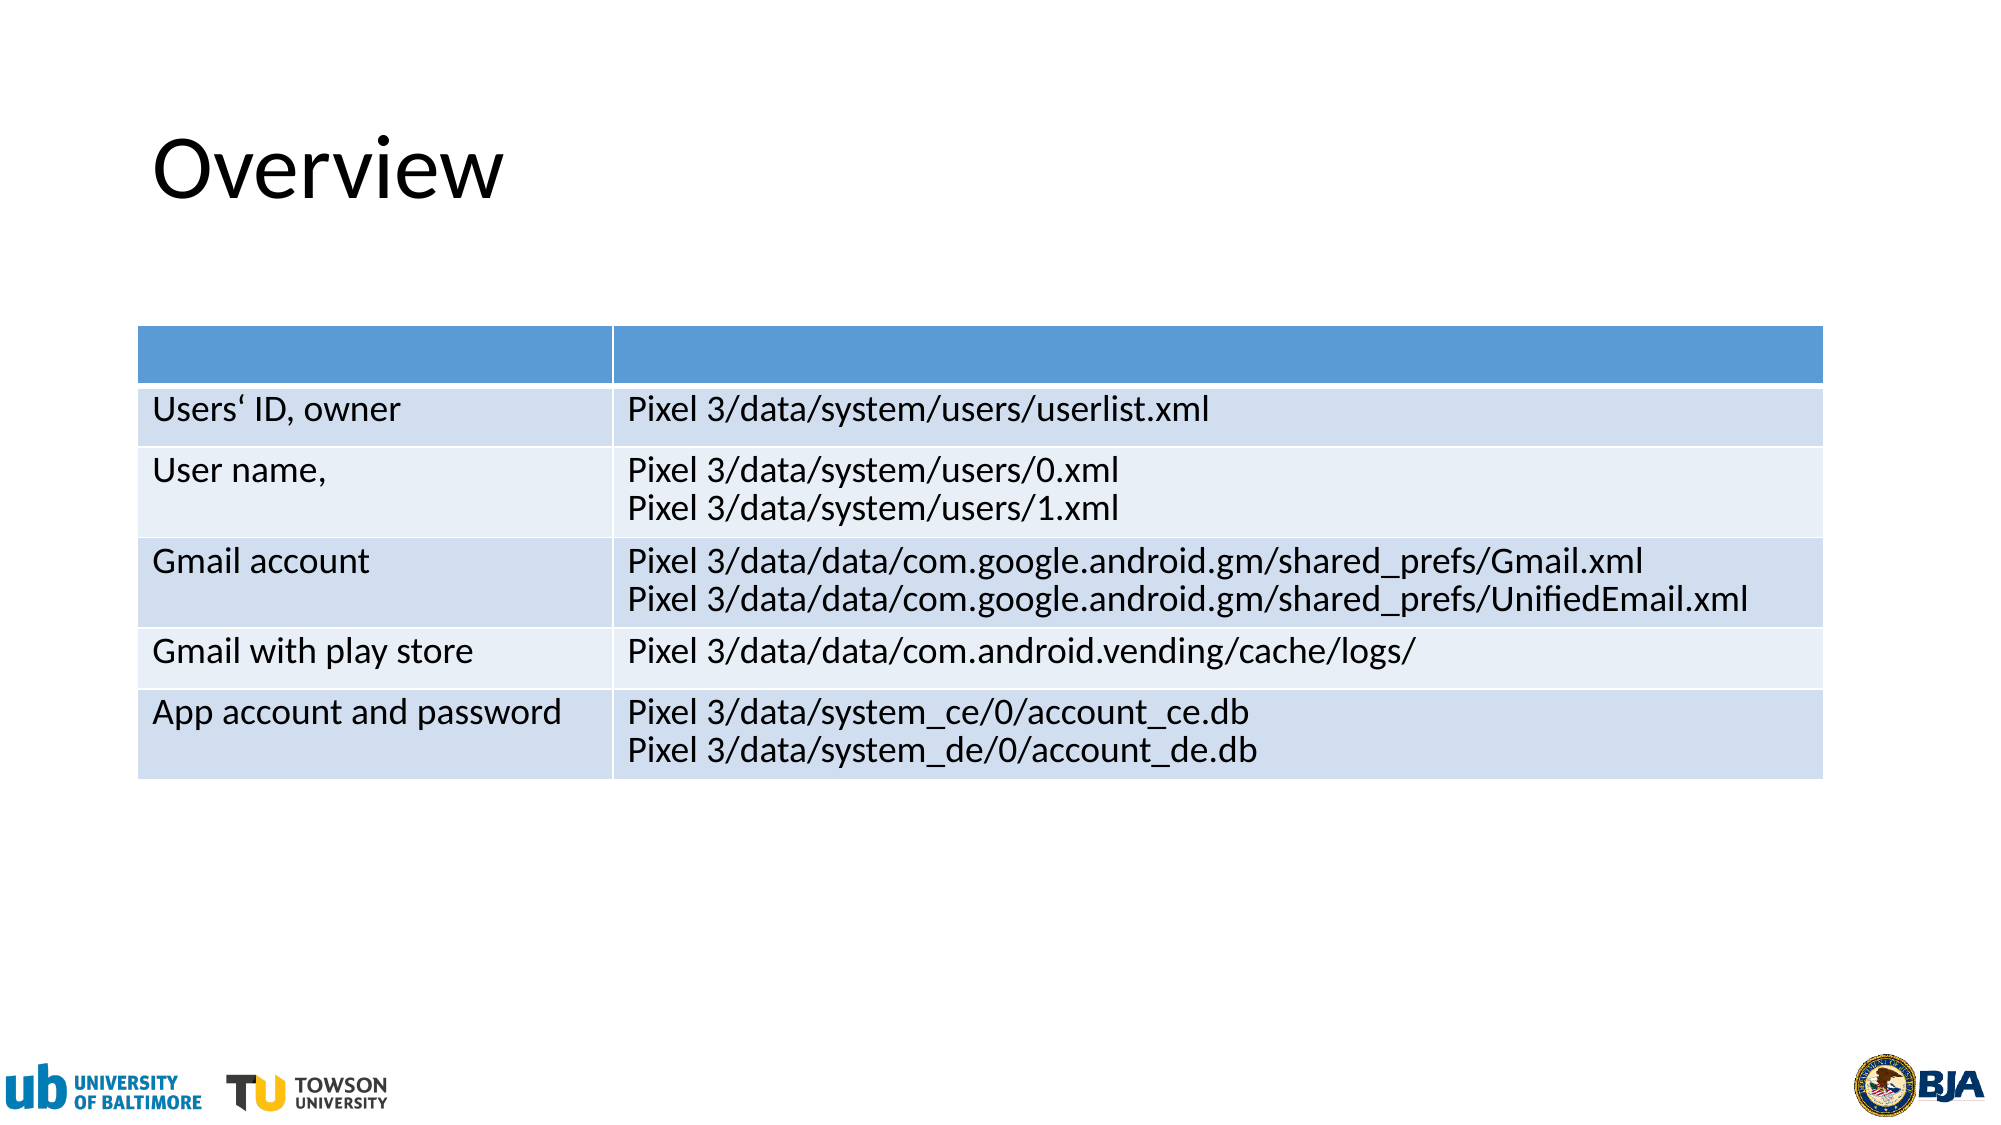

# Overview
|  |  |
| --- | --- |
| Users‘ ID, owner | Pixel 3/data/system/users/userlist.xml |
| User name, | Pixel 3/data/system/users/0.xml Pixel 3/data/system/users/1.xml |
| Gmail account | Pixel 3/data/data/com.google.android.gm/shared\_prefs/Gmail.xml Pixel 3/data/data/com.google.android.gm/shared\_prefs/UnifiedEmail.xml |
| Gmail with play store | Pixel 3/data/data/com.android.vending/cache/logs/ |
| App account and password | Pixel 3/data/system\_ce/0/account\_ce.db Pixel 3/data/system\_de/0/account\_de.db |